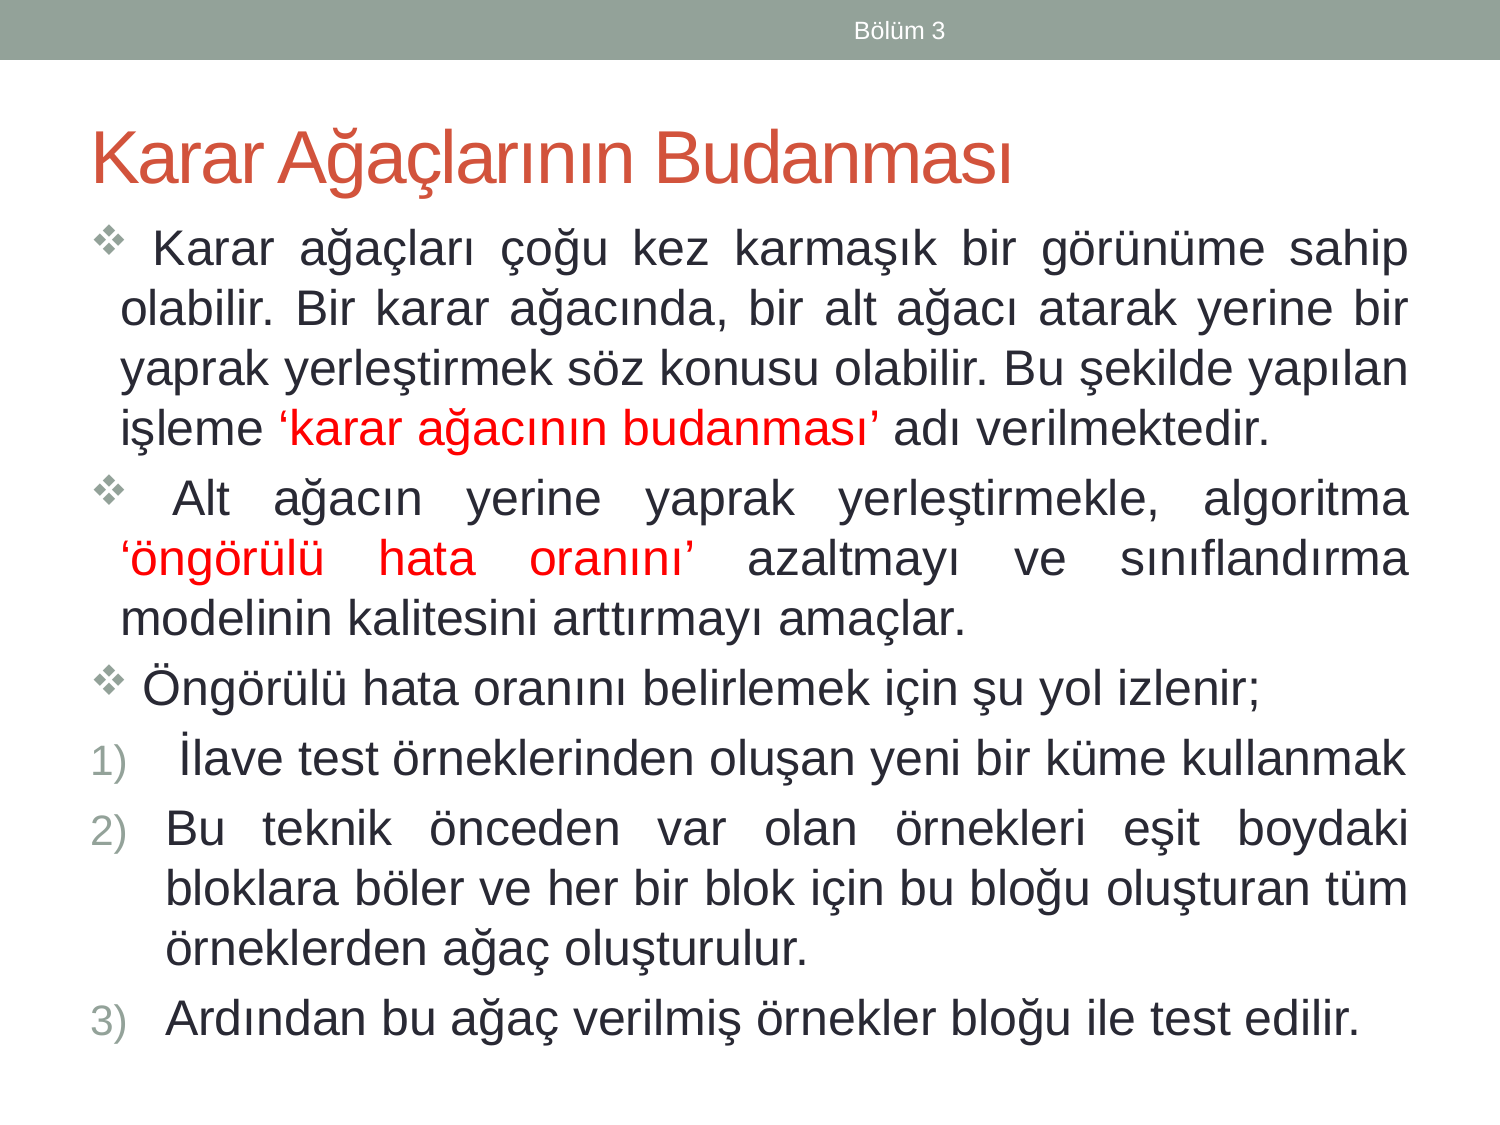

Bölüm 3
# Karar Ağaçlarının Budanması
 Karar ağaçları çoğu kez karmaşık bir görünüme sahip olabilir. Bir karar ağacında, bir alt ağacı atarak yerine bir yaprak yerleştirmek söz konusu olabilir. Bu şekilde yapılan işleme ‘karar ağacının budanması’ adı verilmektedir.
 Alt ağacın yerine yaprak yerleştirmekle, algoritma ‘öngörülü hata oranını’ azaltmayı ve sınıflandırma modelinin kalitesini arttırmayı amaçlar.
 Öngörülü hata oranını belirlemek için şu yol izlenir;
 İlave test örneklerinden oluşan yeni bir küme kullanmak
Bu teknik önceden var olan örnekleri eşit boydaki bloklara böler ve her bir blok için bu bloğu oluşturan tüm örneklerden ağaç oluşturulur.
Ardından bu ağaç verilmiş örnekler bloğu ile test edilir.